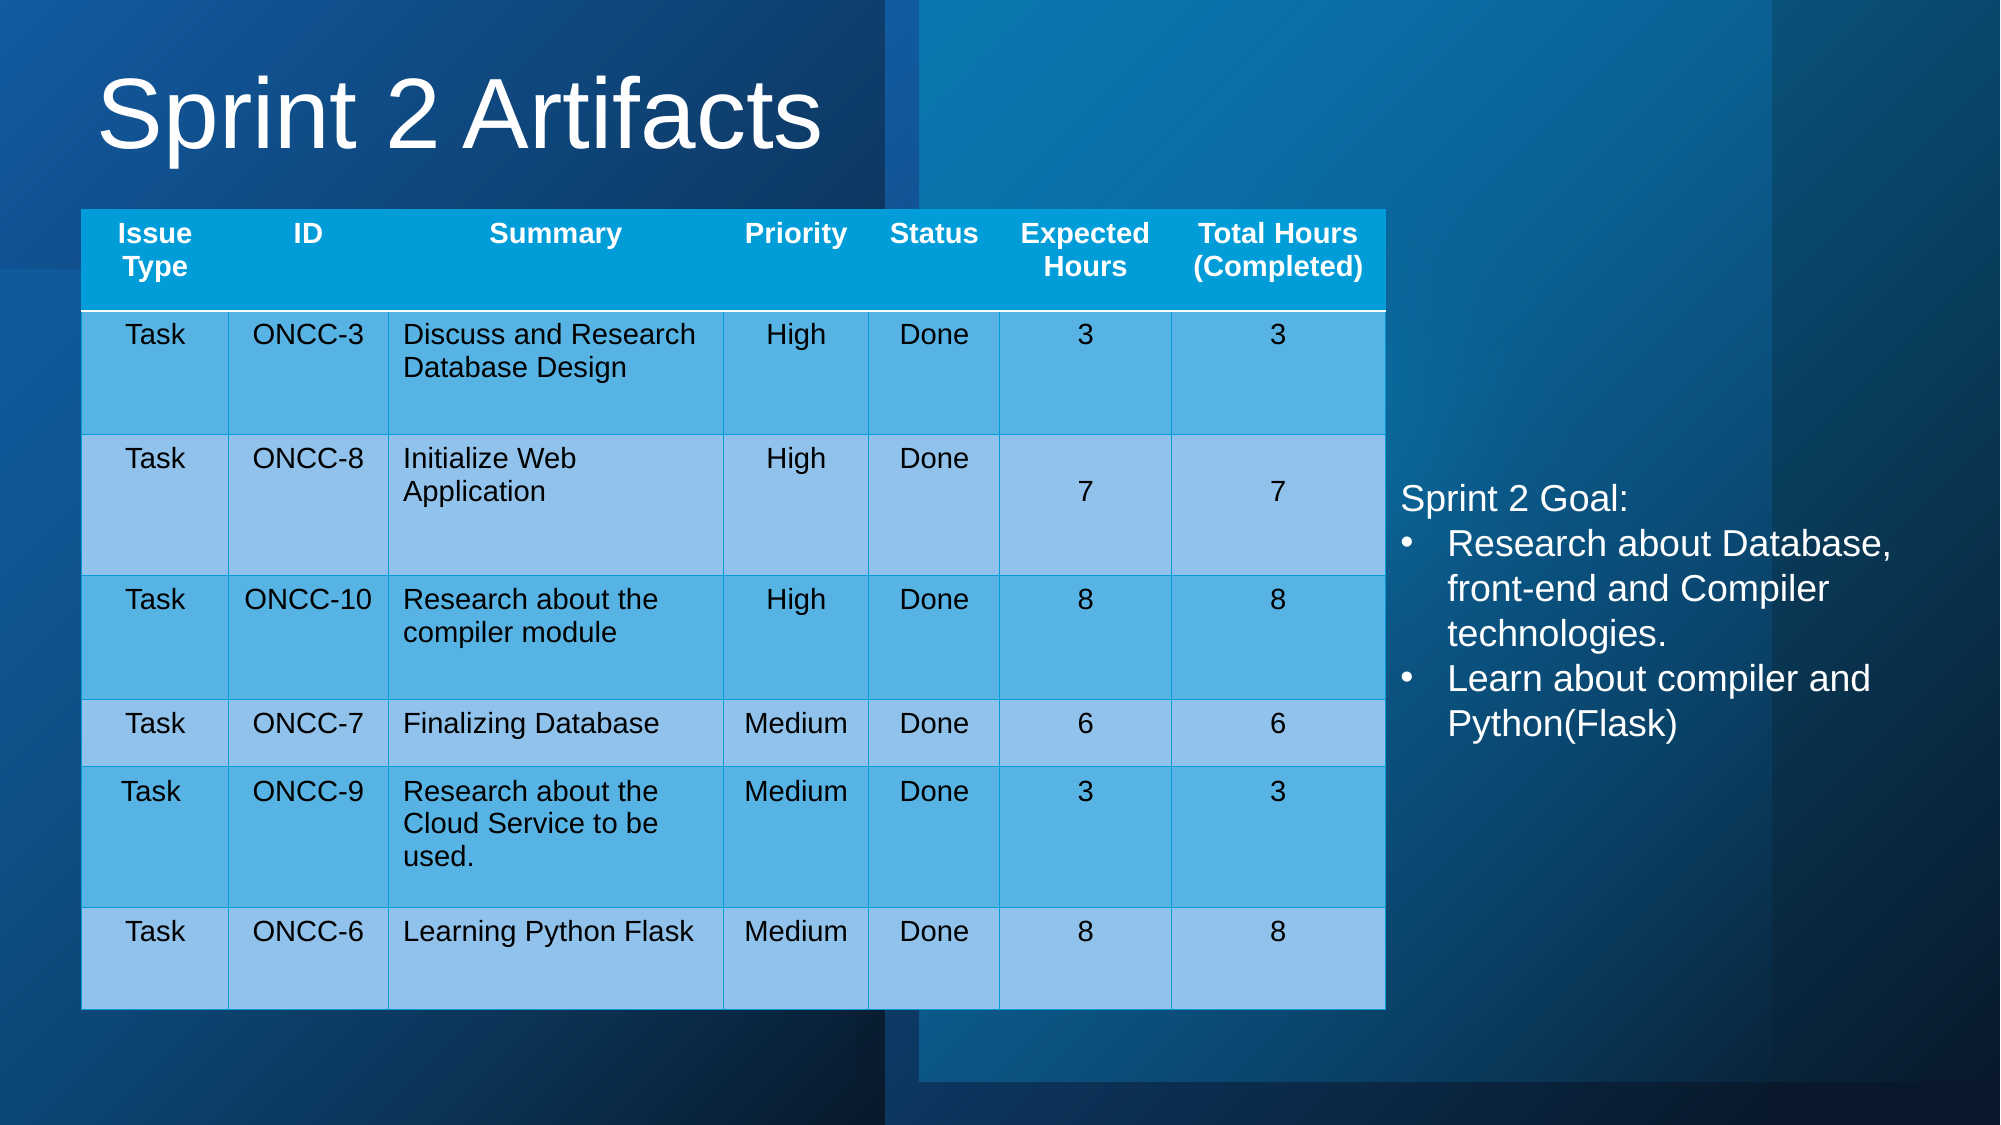

# Sprint 2 Artifacts
| Issue Type | ID | Summary | Priority | Status | Expected Hours | Total Hours (Completed) |
| --- | --- | --- | --- | --- | --- | --- |
| Task | ONCC-3 | Discuss and Research Database Design | High | Done | 3 | 3 |
| Task | ONCC-8 | Initialize Web Application | High | Done | 7 | 7 |
| Task | ONCC-10 | Research about the compiler module | High | Done | 8 | 8 |
| Task | ONCC-7 | Finalizing Database | Medium | Done | 6 | 6 |
| Task | ONCC-9 | Research about the Cloud Service to be used. | Medium | Done | 3 | 3 |
| Task | ONCC-6 | Learning Python Flask | Medium | Done | 8 | 8 |
Sprint 2 Goal:
Research about Database, front-end and Compiler technologies.
Learn about compiler and Python(Flask)